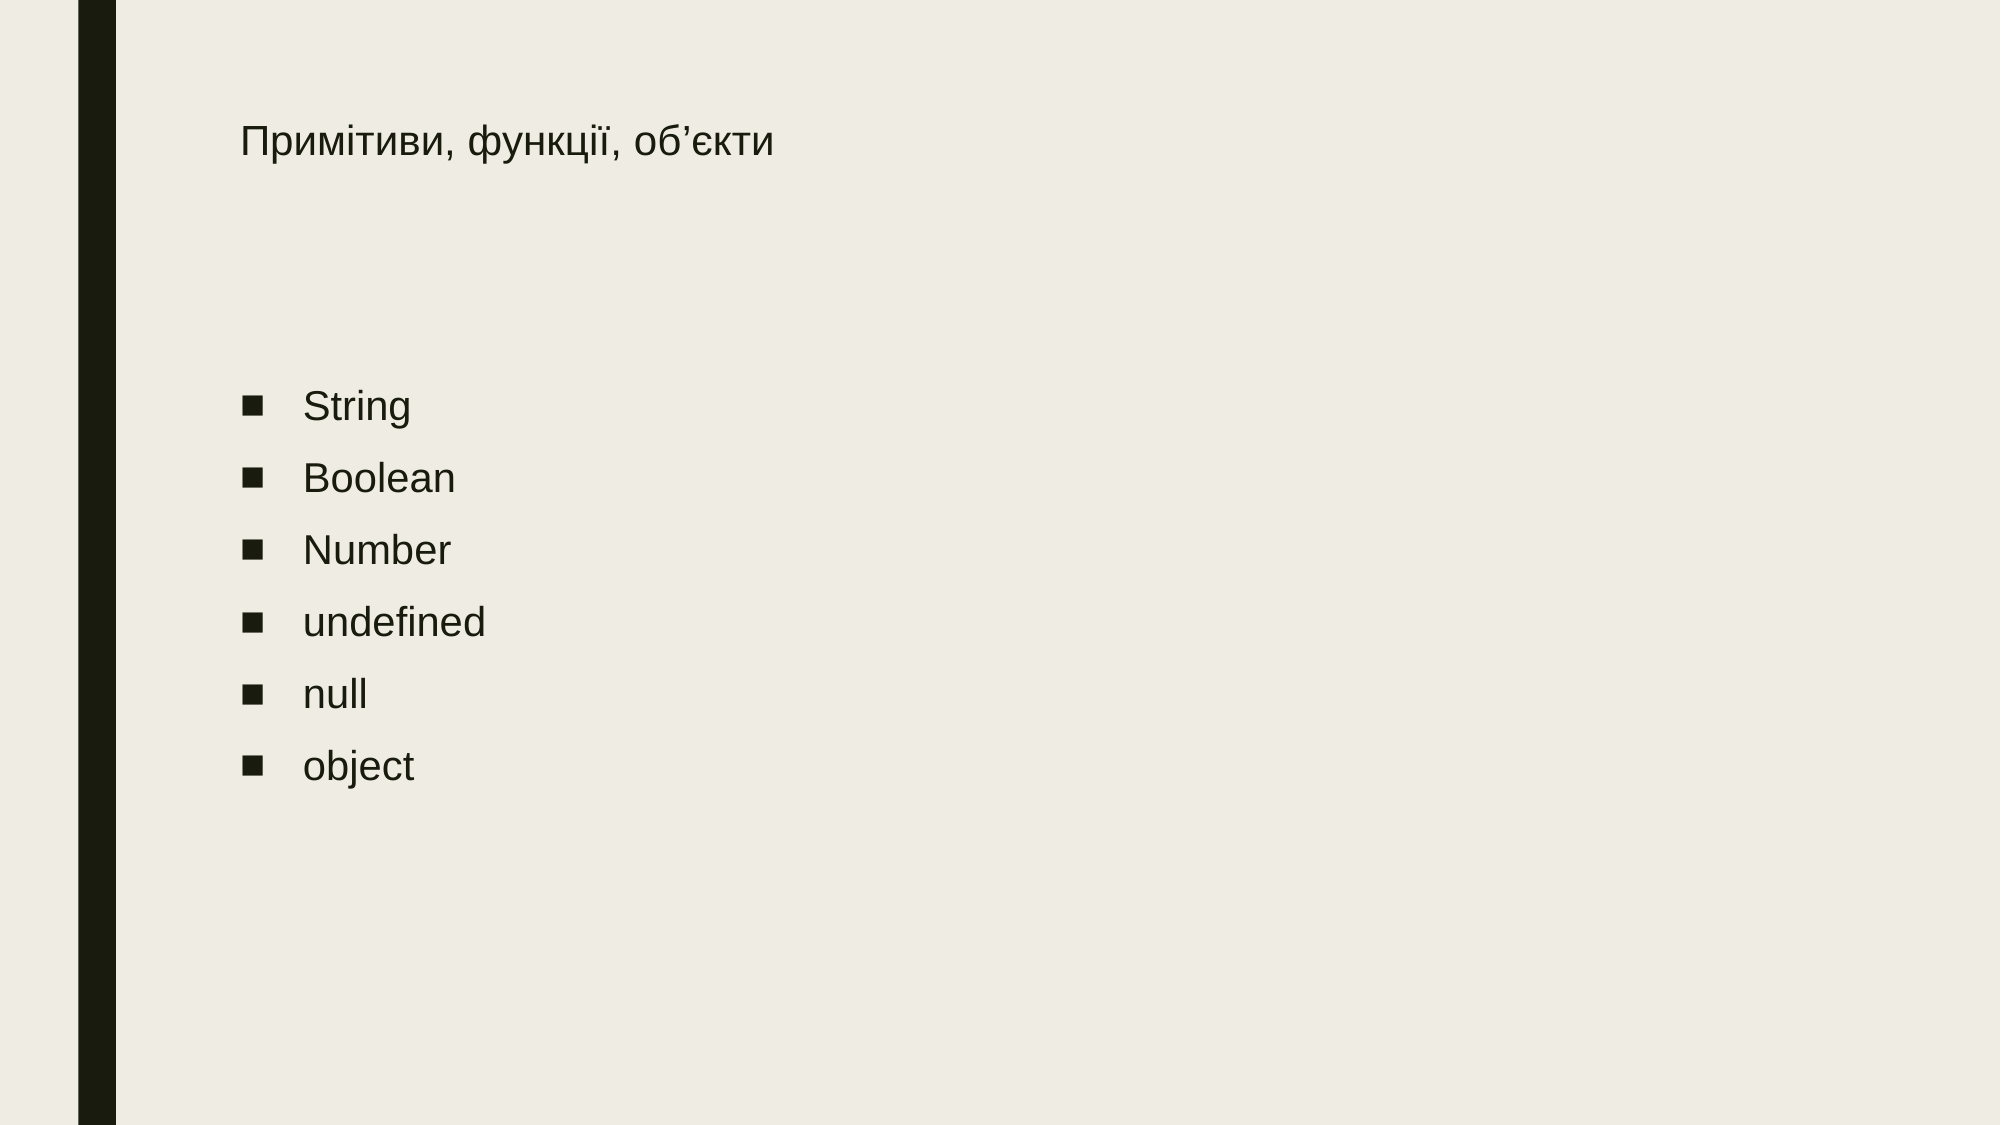

# Примітиви, функції, об’єкти
String
Boolean
Number
undefined
null
object